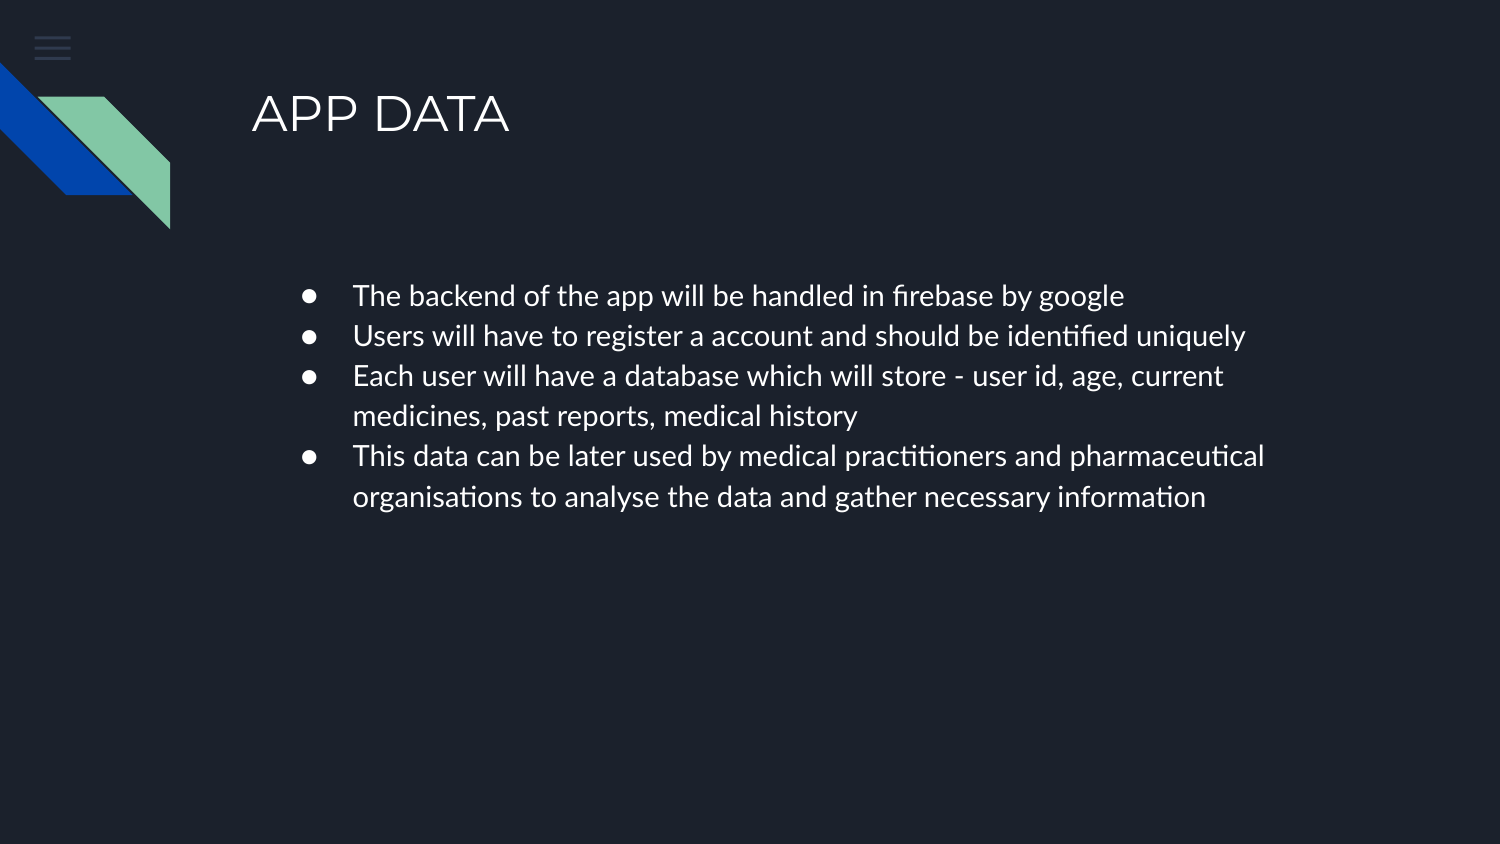

APP DATA
The backend of the app will be handled in firebase by google
Users will have to register a account and should be identified uniquely
Each user will have a database which will store - user id, age, current medicines, past reports, medical history
This data can be later used by medical practitioners and pharmaceutical organisations to analyse the data and gather necessary information